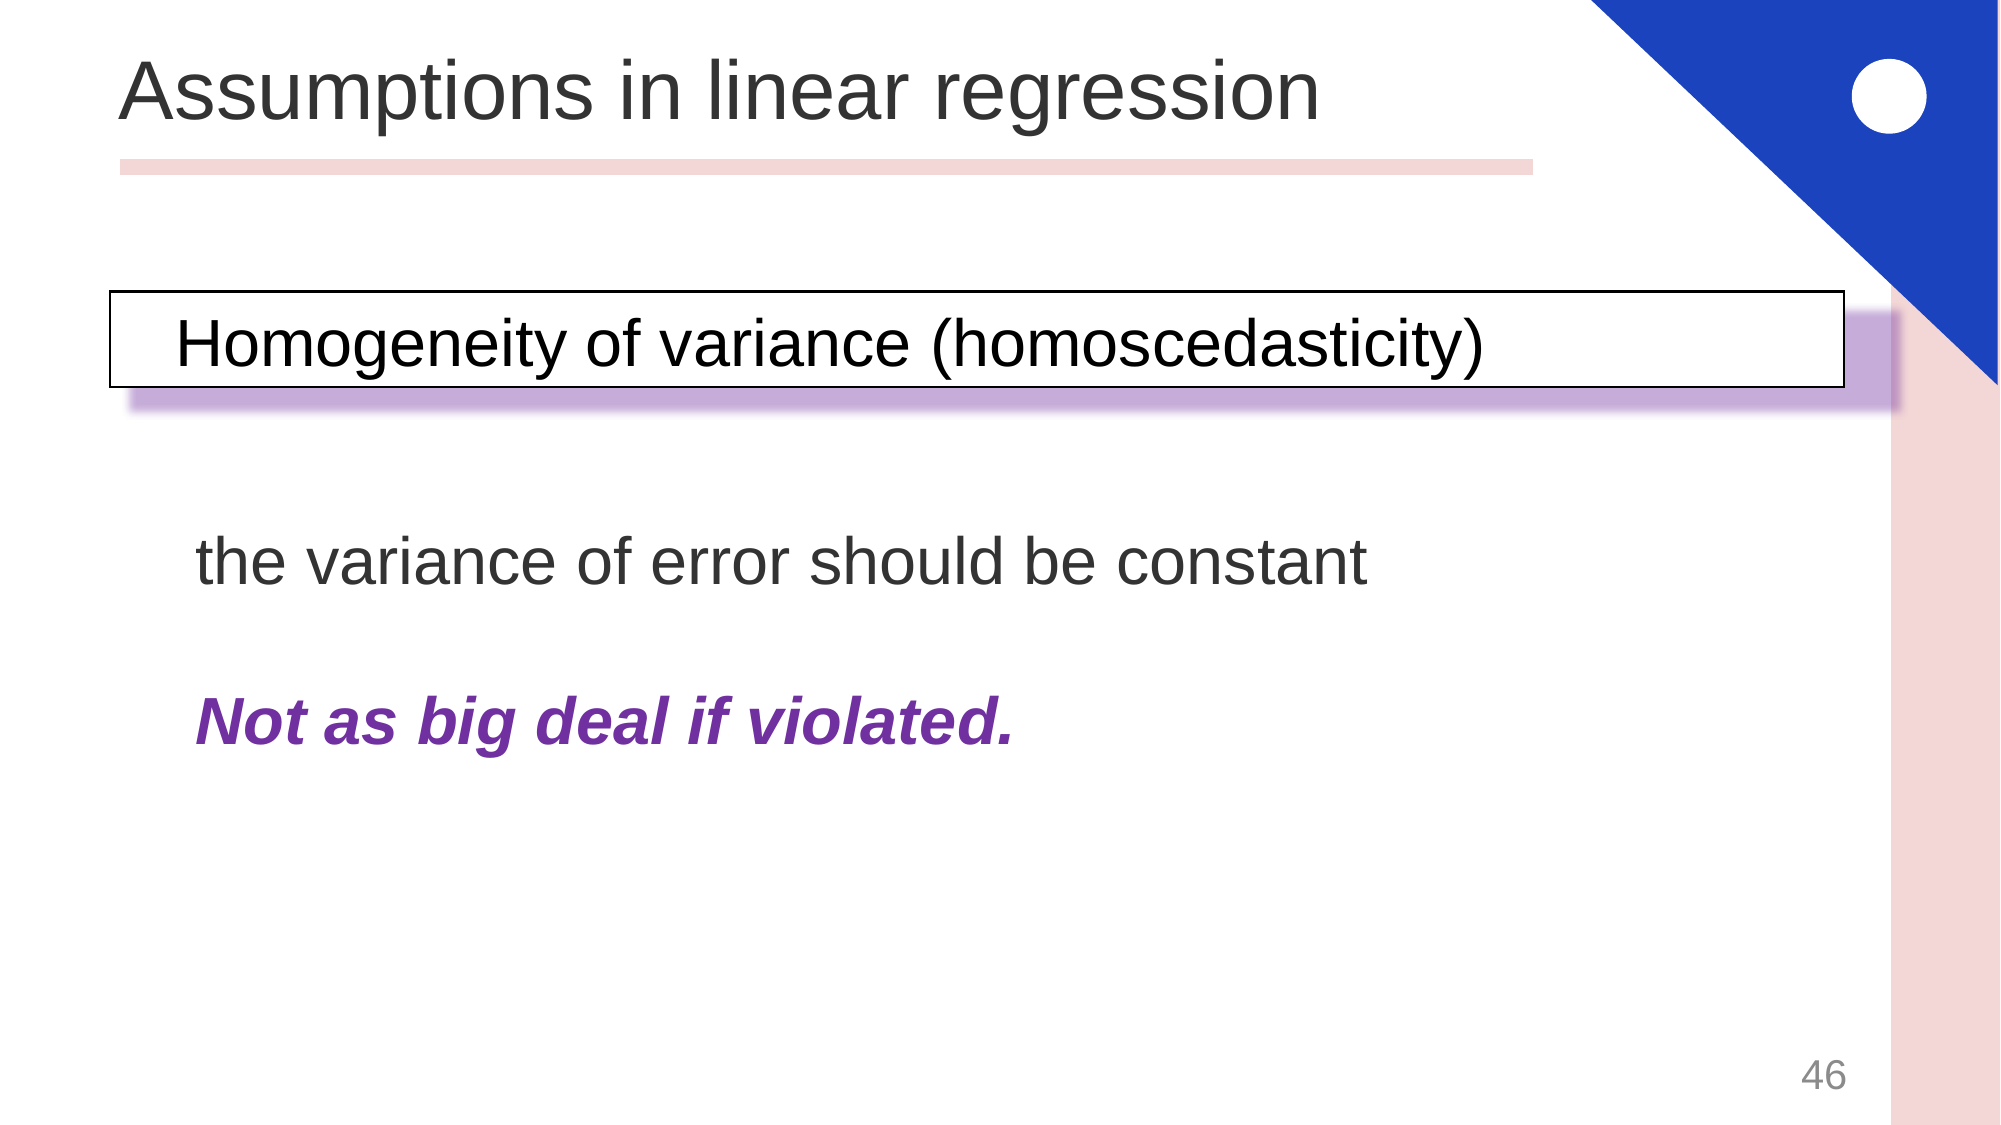

# Assumptions in linear regression

Homogeneity of variance (homoscedasticity)
the variance of error should be constant

Not as big deal if violated.
46